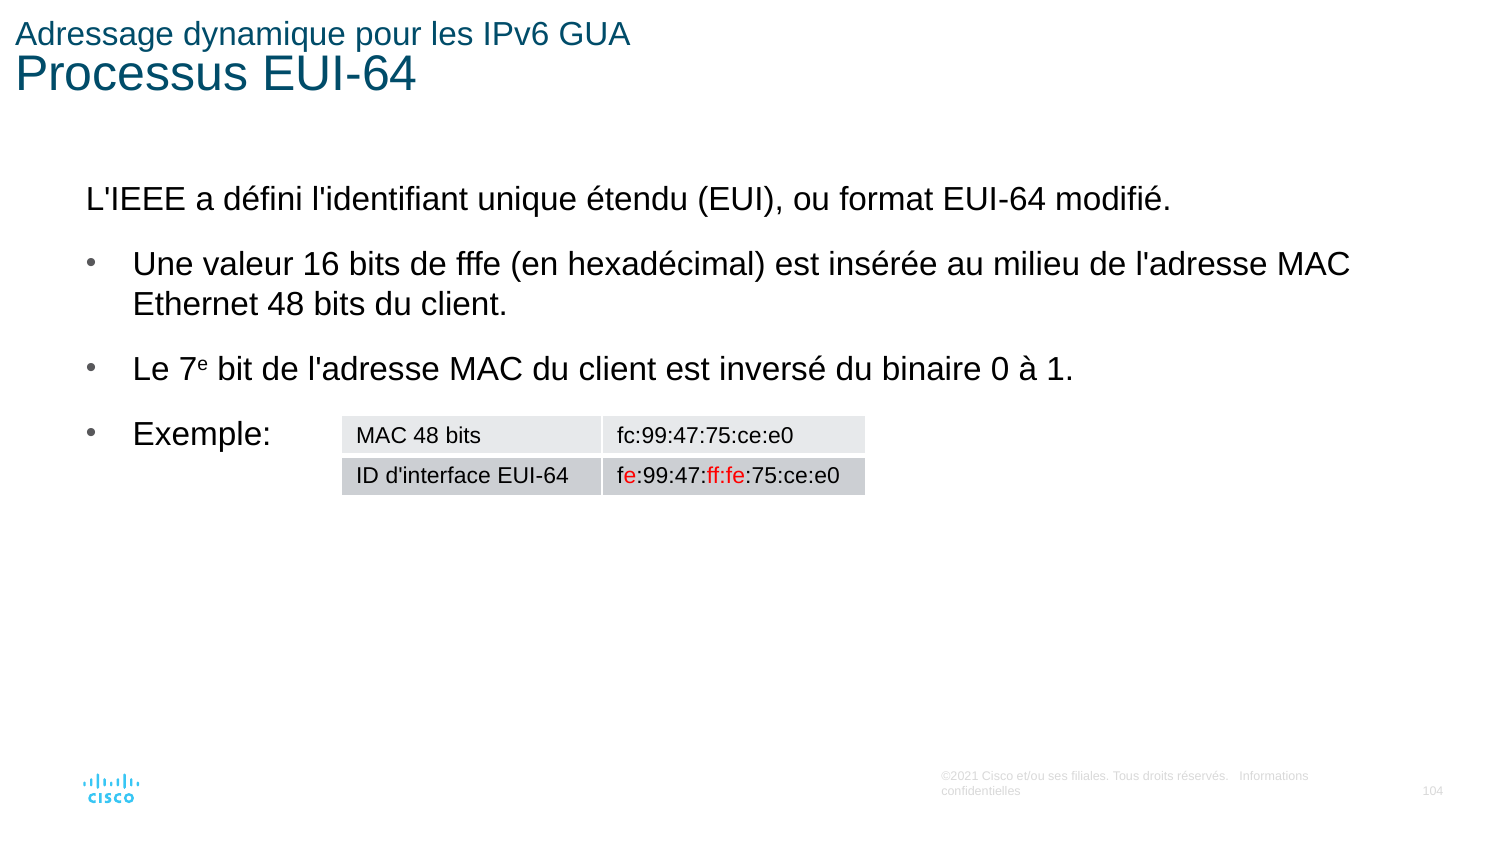

# Adressage dynamique pour les IPv6 GUA Processus EUI-64
L'IEEE a défini l'identifiant unique étendu (EUI), ou format EUI-64 modifié.
Une valeur 16 bits de fffe (en hexadécimal) est insérée au milieu de l'adresse MAC Ethernet 48 bits du client.
Le 7e bit de l'adresse MAC du client est inversé du binaire 0 à 1.
Exemple:

| MAC 48 bits | fc:99:47:75:ce:e0 |
| --- | --- |
| ID d'interface EUI-64 | fe:99:47:ff:fe:75:ce:e0 |